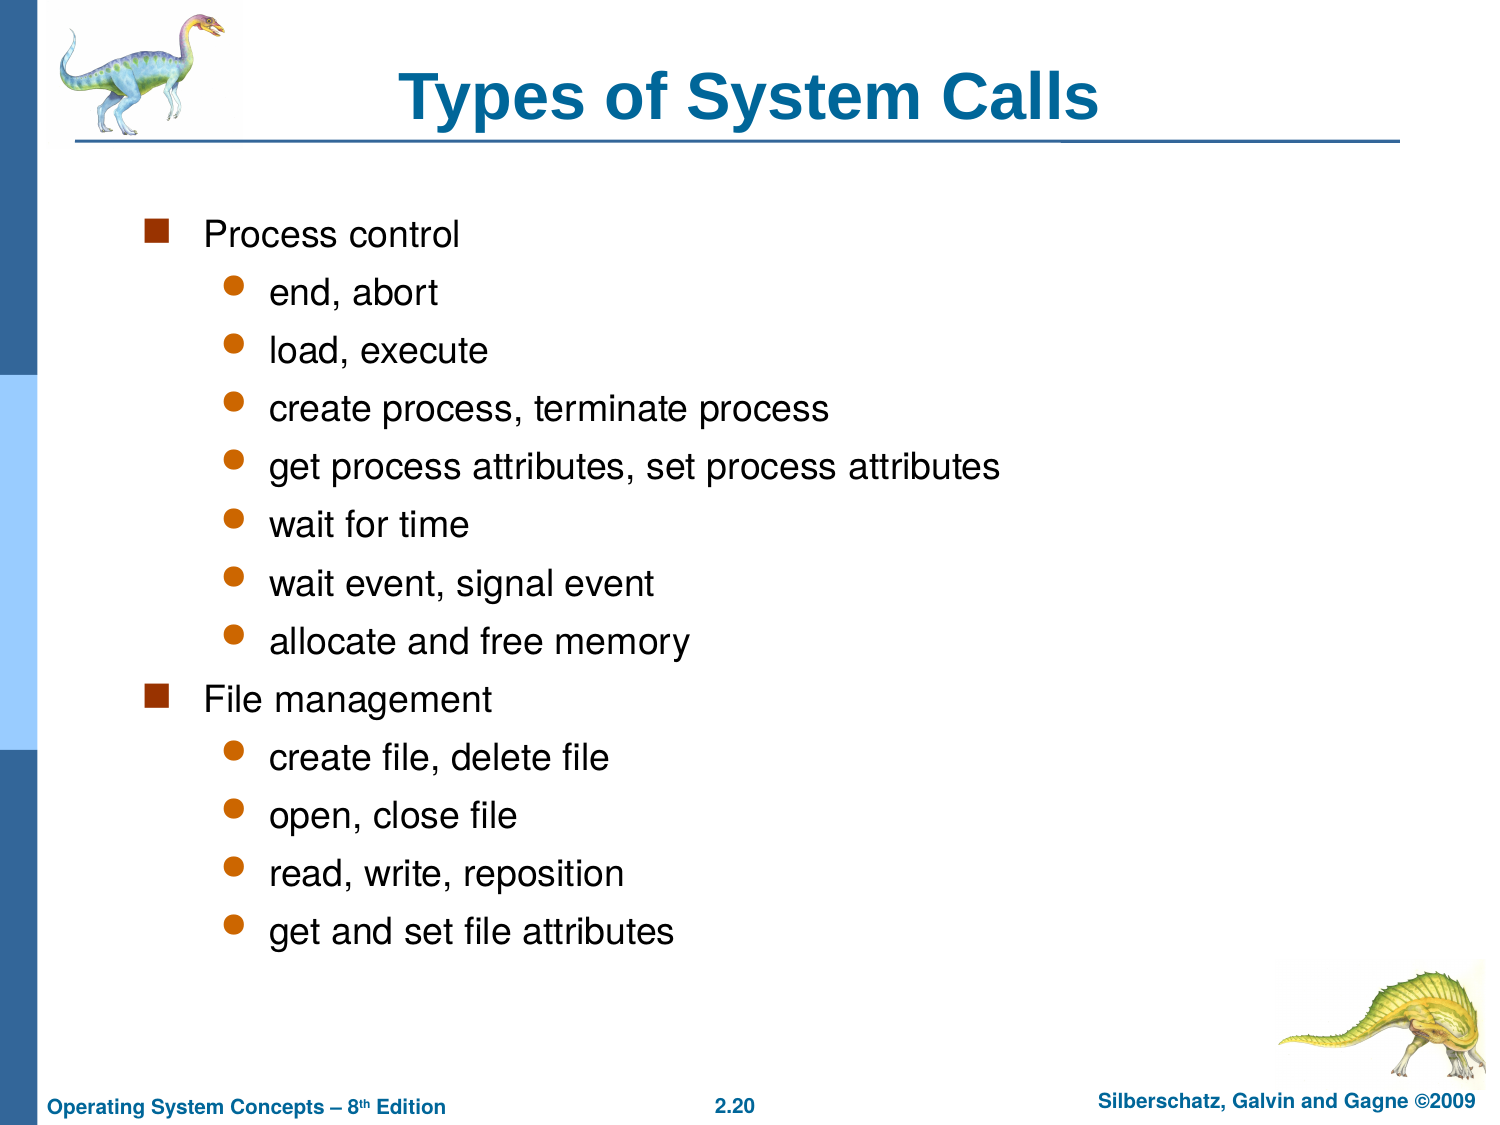

# Types of System Calls
Process control
end, abort
load, execute
create process, terminate process
get process attributes, set process attributes
wait for time
wait event, signal event
allocate and free memory
File management
create file, delete file
open, close file
read, write, reposition
get and set file attributes